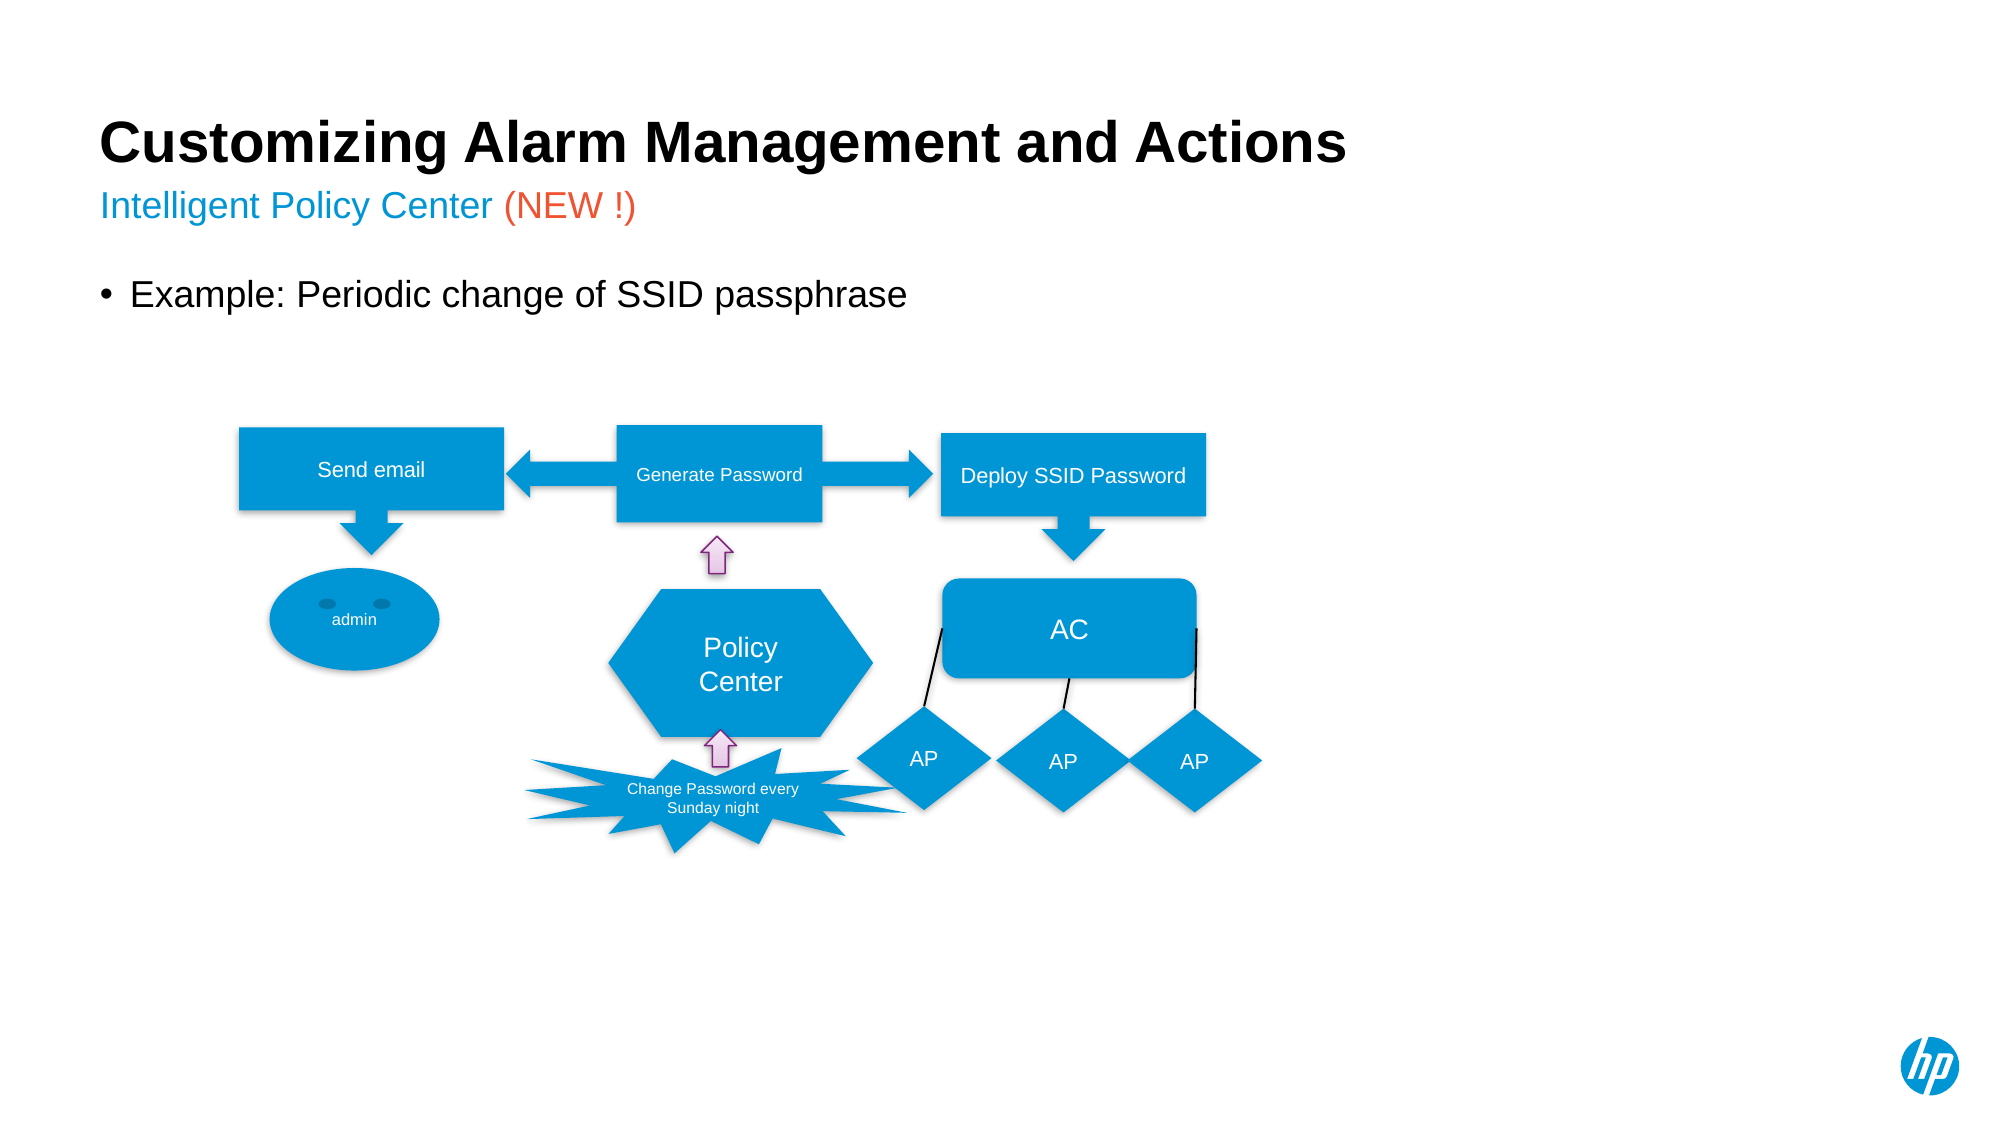

# Customizing Alarm Management and Actions
Intelligent Policy Center (NEW !)
Example: Periodic change of SSID passphrase
Generate Password
Send email
Deploy SSID Password

admin
AC
Policy Center
AP
AP
AP

Change Password every Sunday night